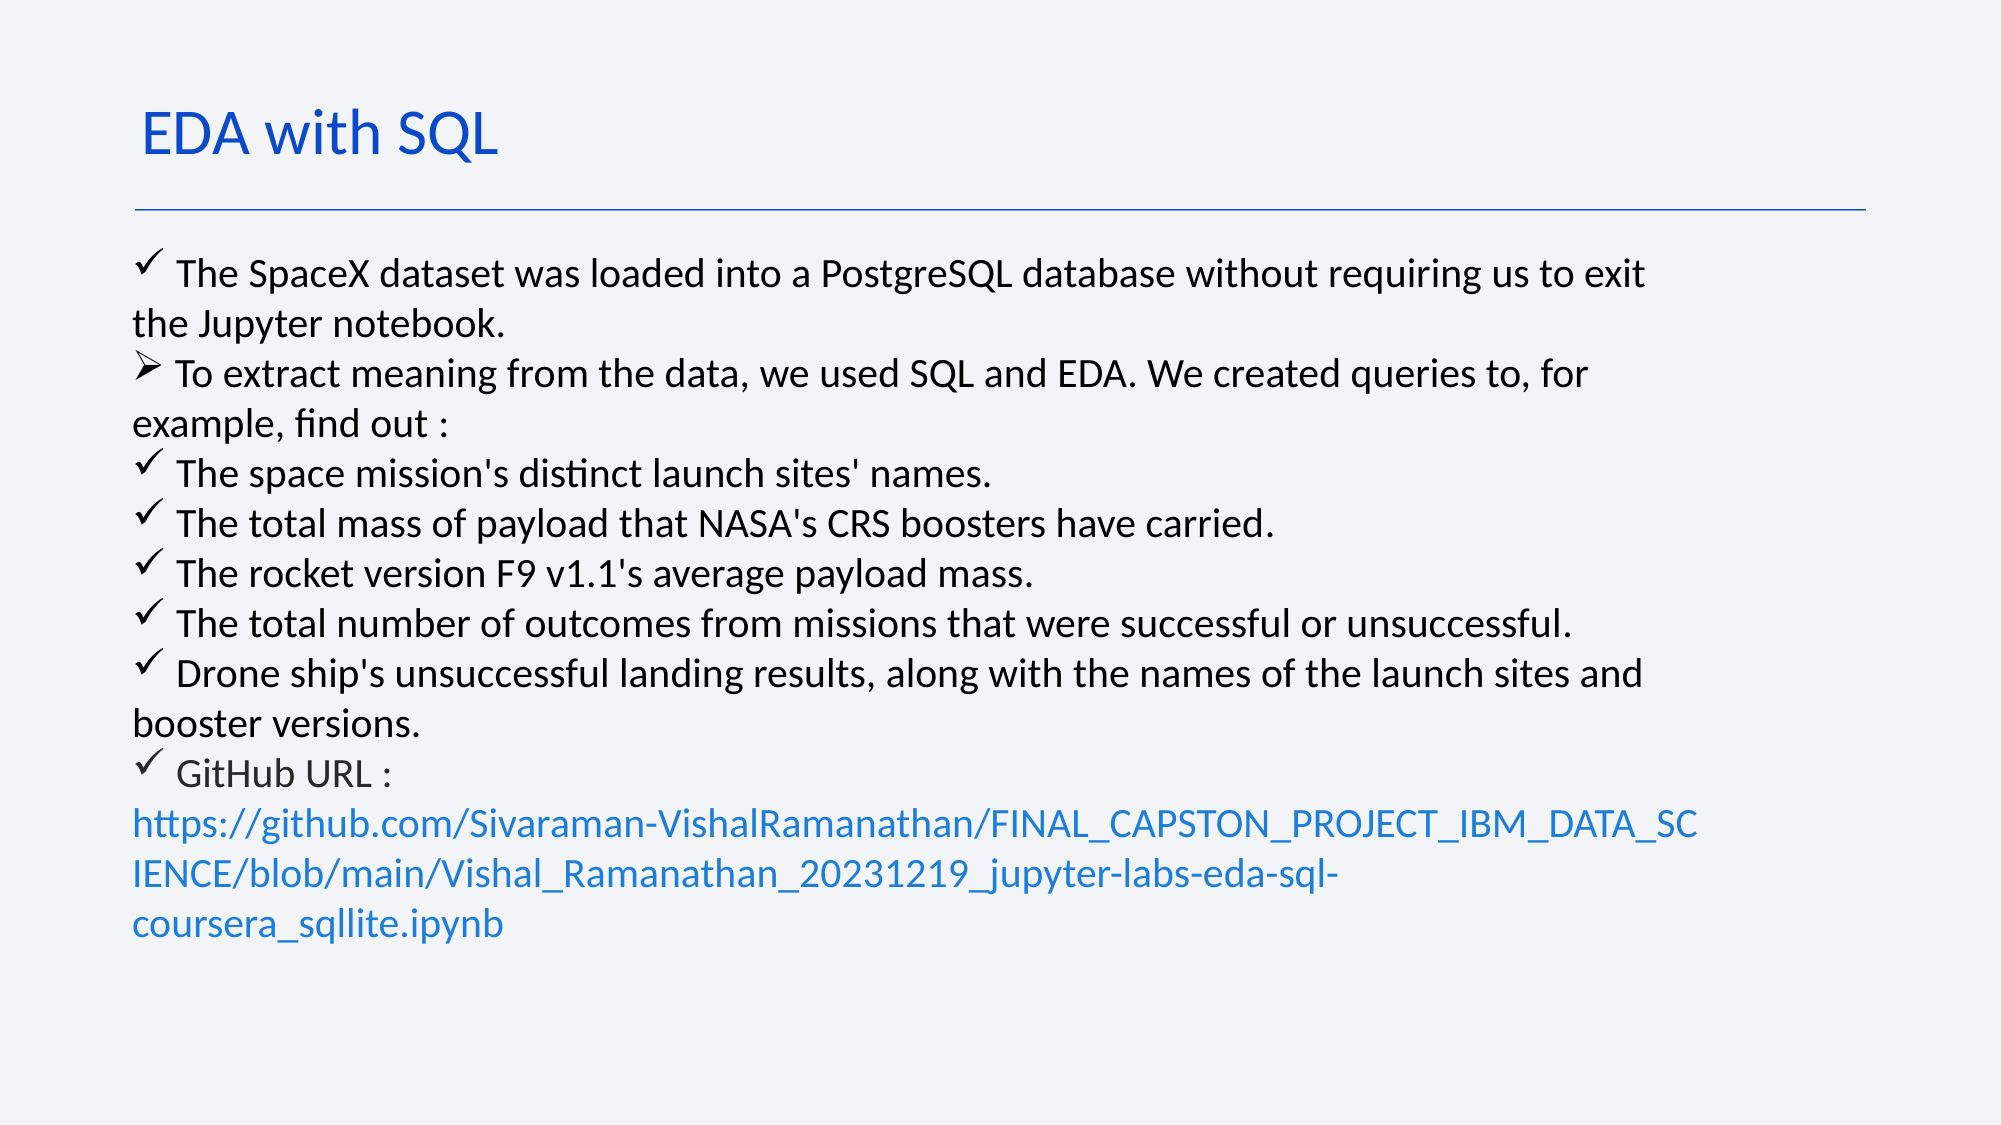

EDA with SQL
 The SpaceX dataset was loaded into a PostgreSQL database without requiring us to exit the Jupyter notebook.
 To extract meaning from the data, we used SQL and EDA. We created queries to, for example, find out :
 The space mission's distinct launch sites' names.
 The total mass of payload that NASA's CRS boosters have carried.
 The rocket version F9 v1.1's average payload mass.
 The total number of outcomes from missions that were successful or unsuccessful.
 Drone ship's unsuccessful landing results, along with the names of the launch sites and booster versions.
 GitHub URL : https://github.com/Sivaraman-VishalRamanathan/FINAL_CAPSTON_PROJECT_IBM_DATA_SCIENCE/blob/main/Vishal_Ramanathan_20231219_jupyter-labs-eda-sql-coursera_sqllite.ipynb

12